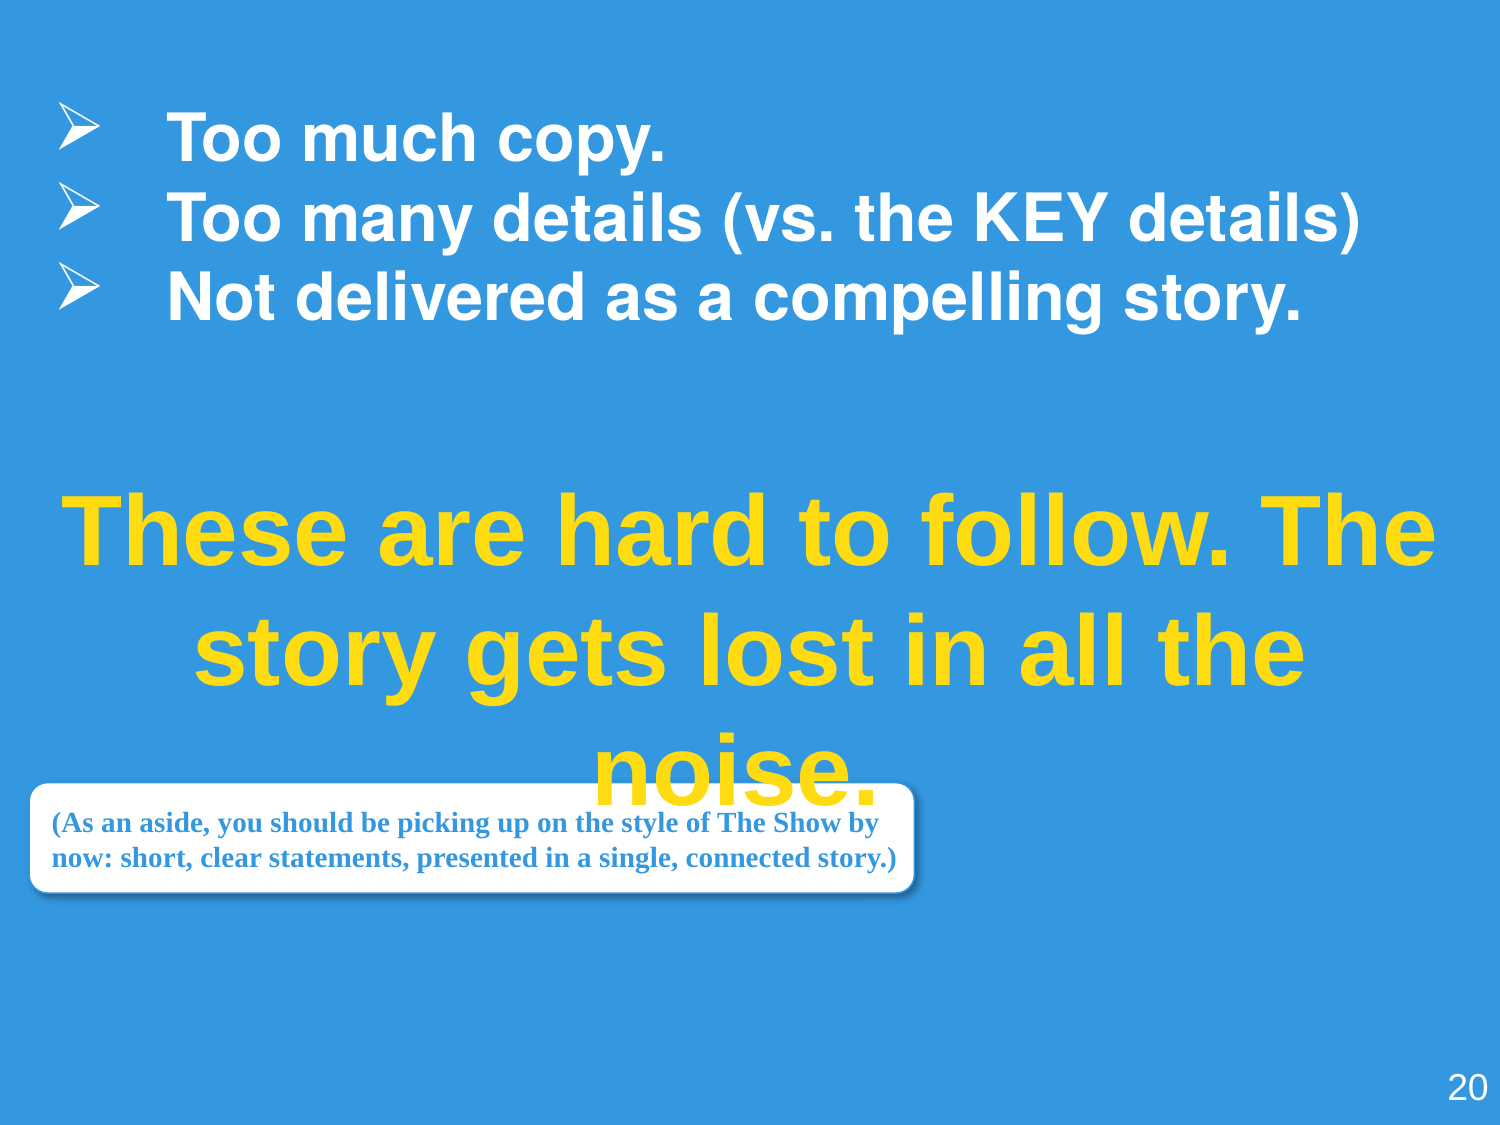

Too much copy.
Too many details (vs. the KEY details)
Not delivered as a compelling story.
These are hard to follow. The story gets lost in all the noise.

(As an aside, you should be picking up on the style of The Show by now: short, clear statements, presented in a single, connected story.)
20